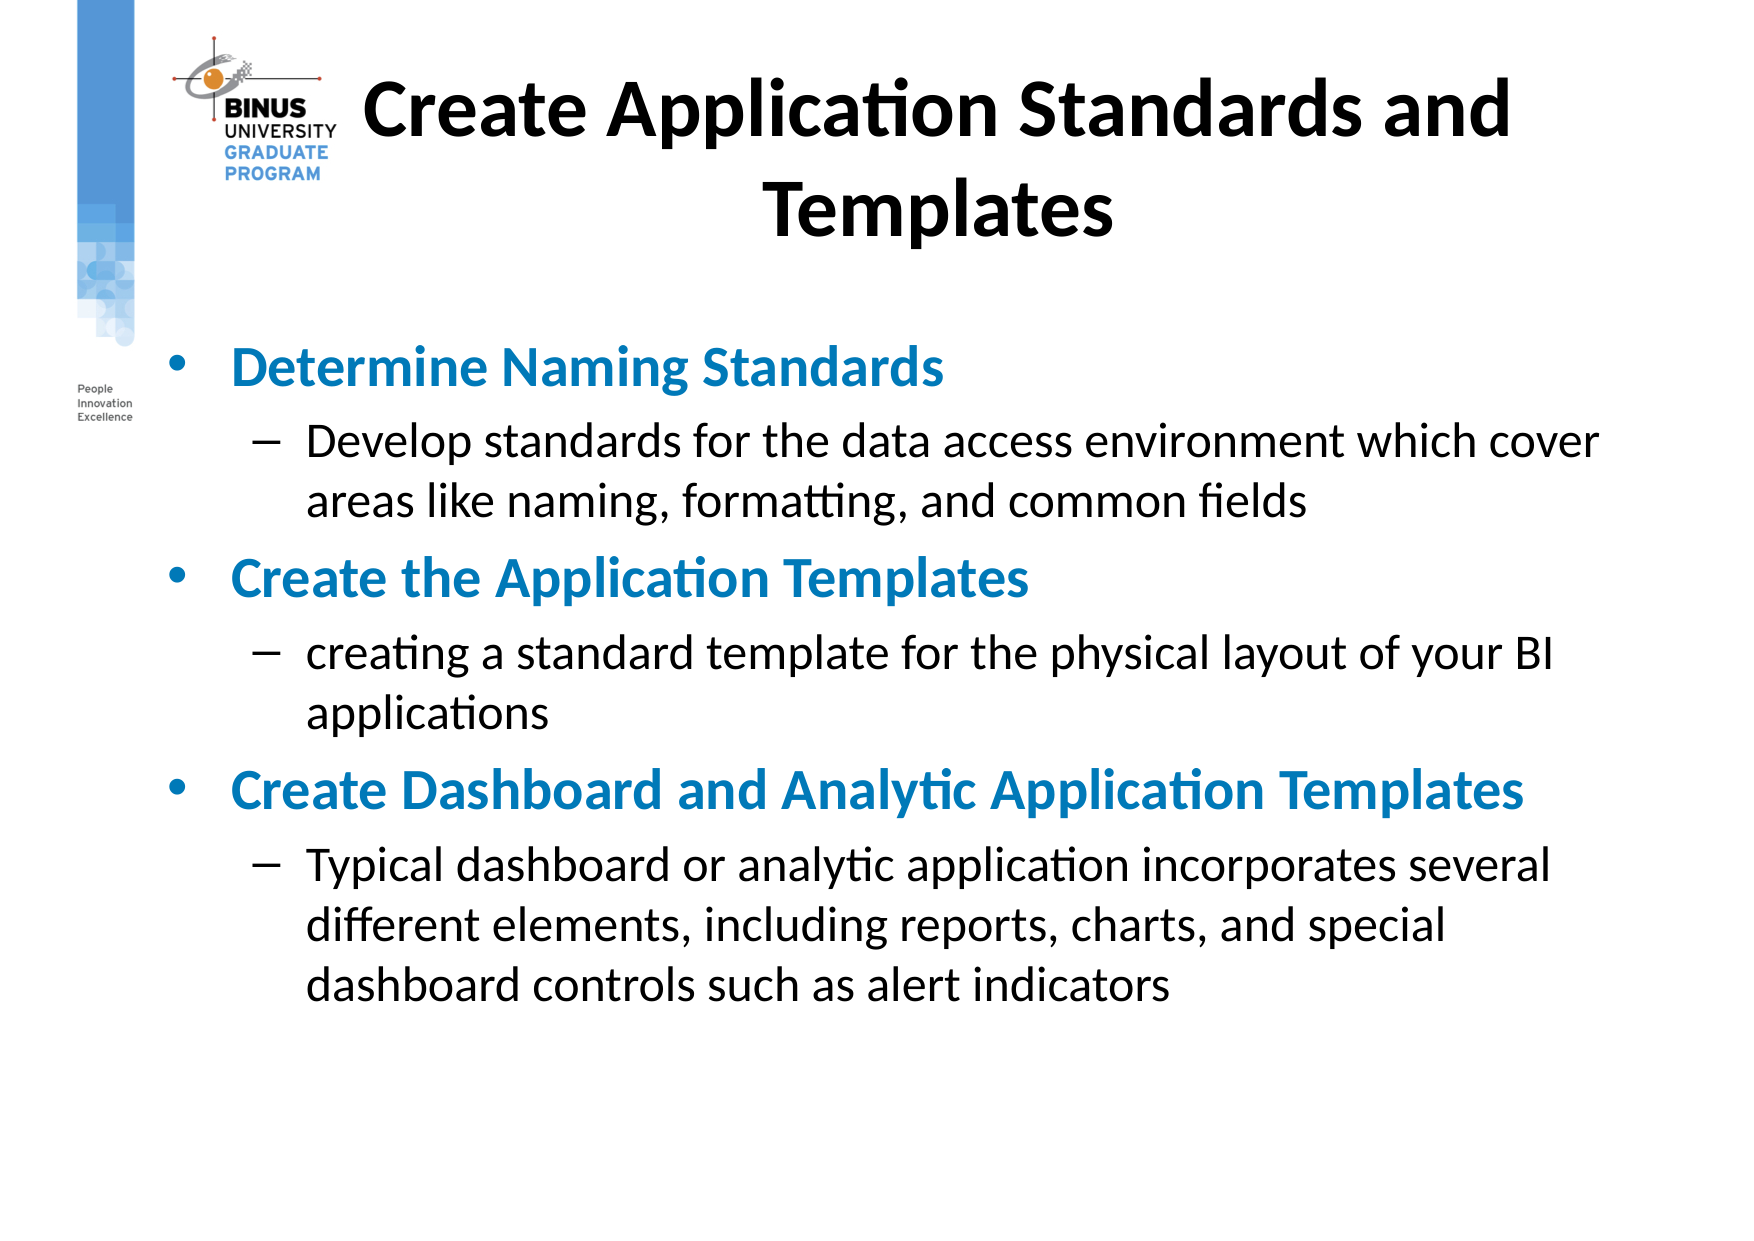

# Create Application Standards and Templates
Determine Naming Standards
Develop standards for the data access environment which cover areas like naming, formatting, and common fields
Create the Application Templates
creating a standard template for the physical layout of your BI applications
Create Dashboard and Analytic Application Templates
Typical dashboard or analytic application incorporates several different elements, including reports, charts, and special dashboard controls such as alert indicators